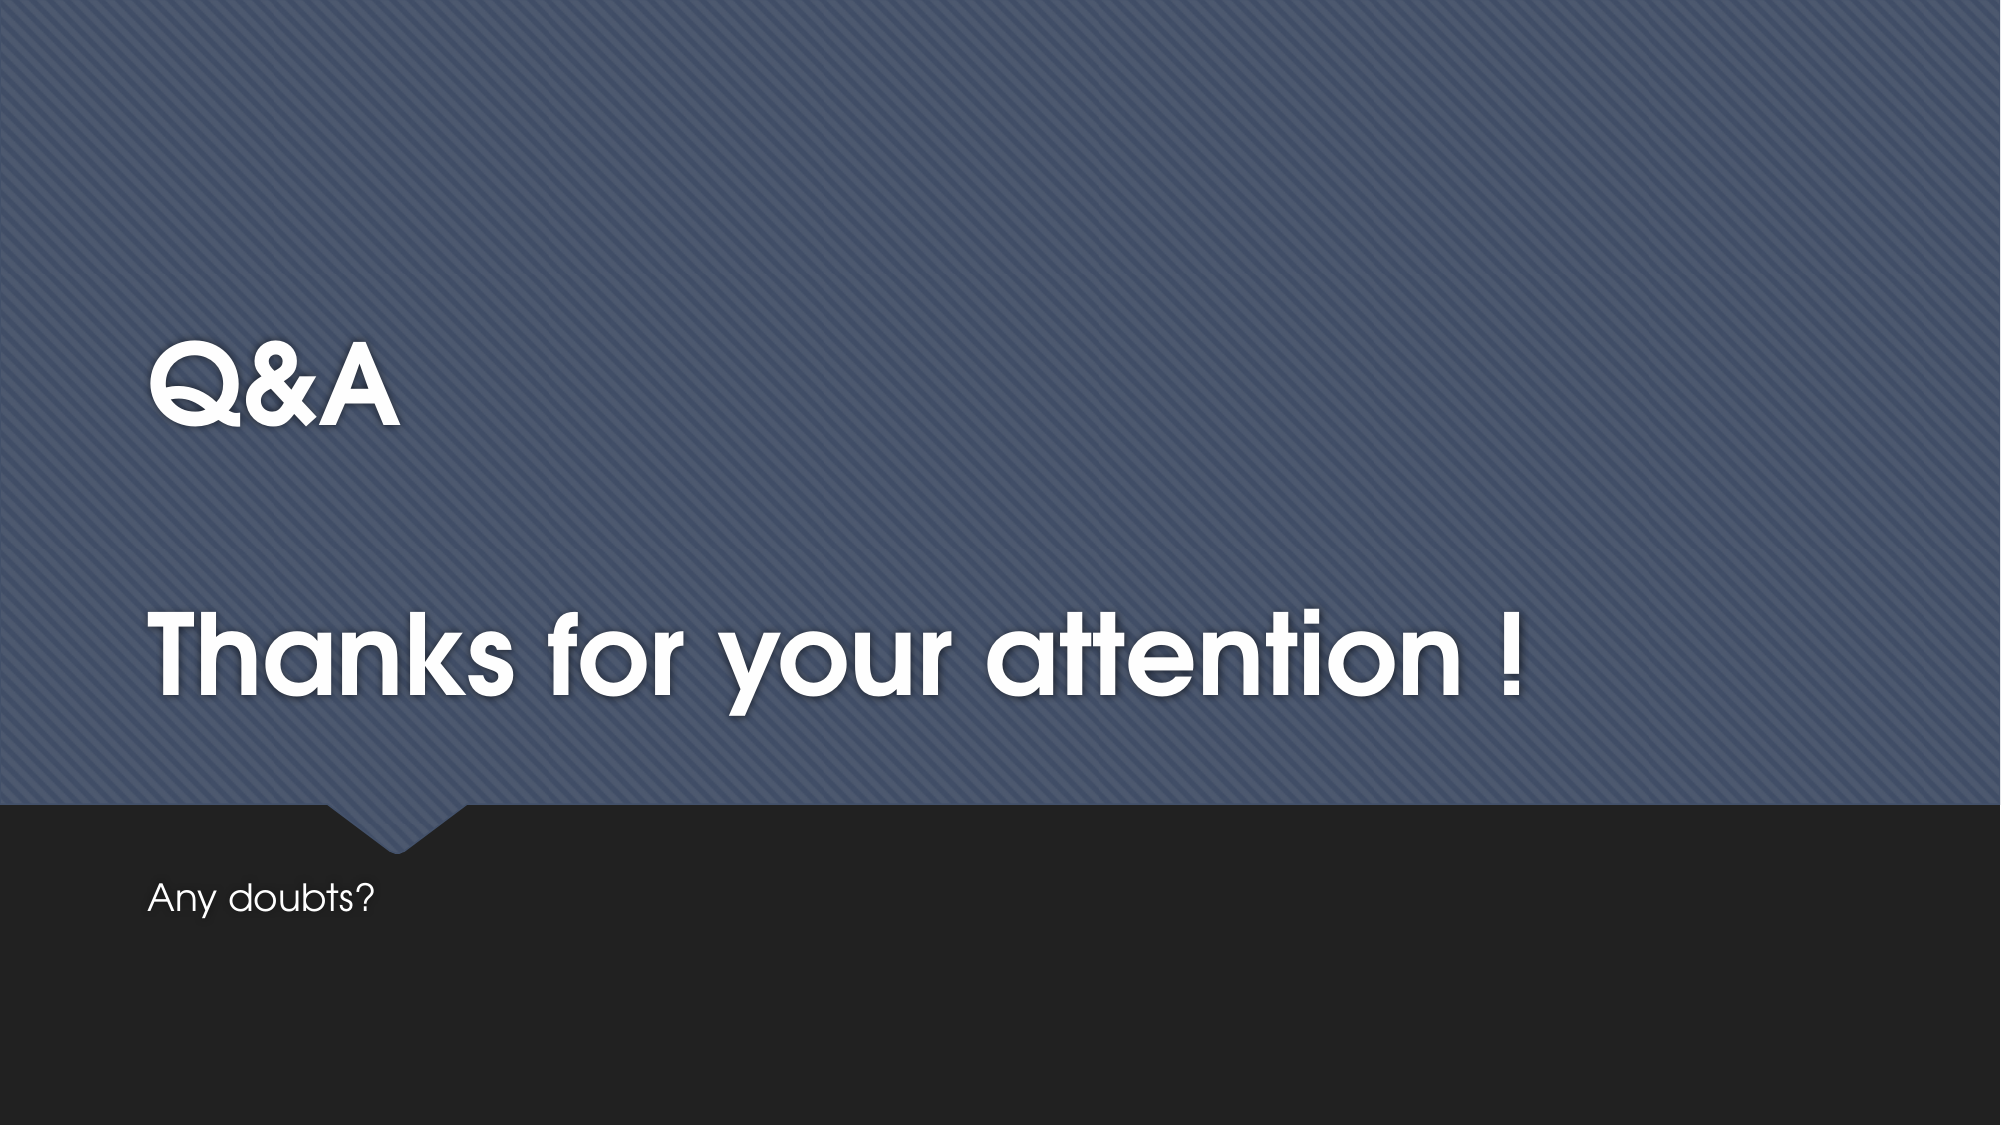

# Q&A Thanks for your attention !
Any doubts?